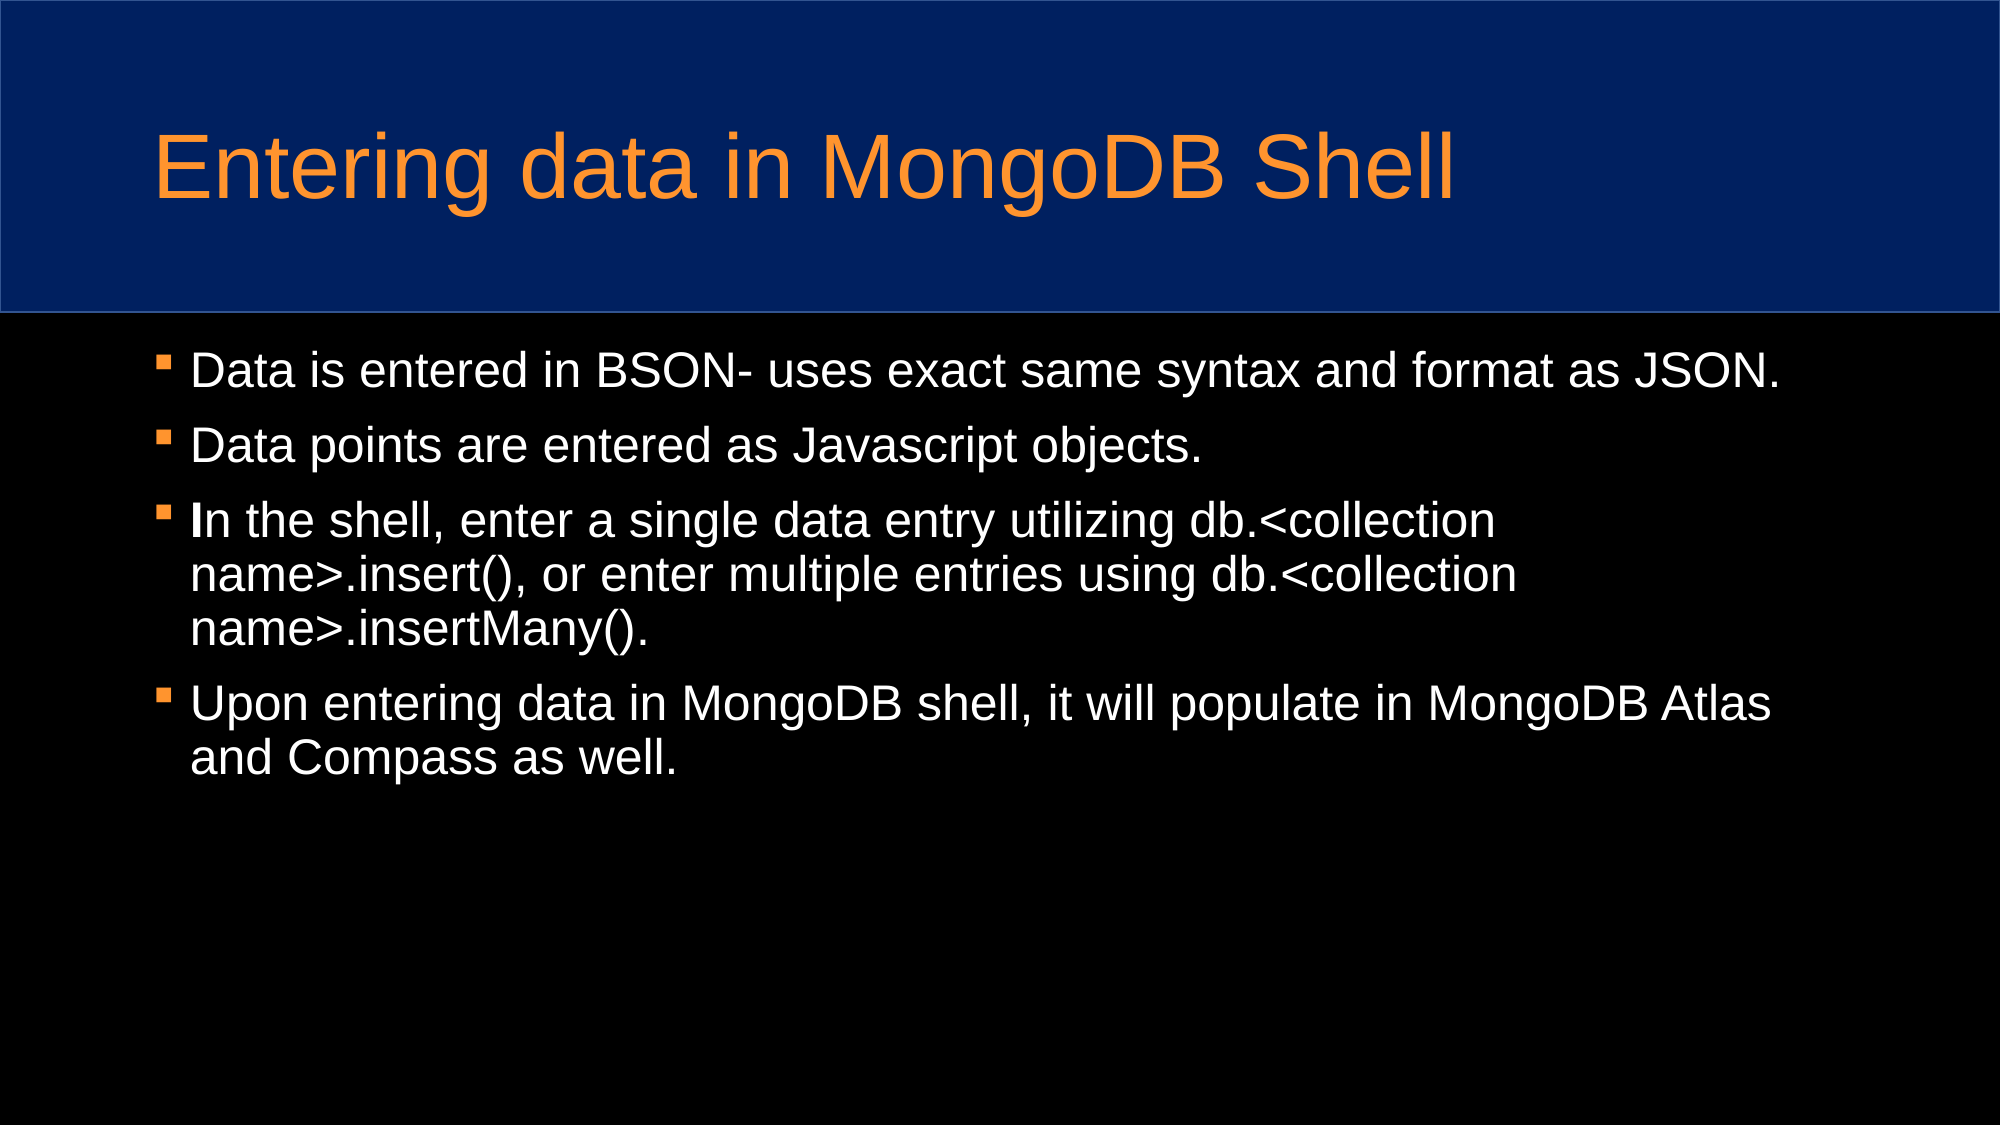

# Entering data in MongoDB Shell
Data is entered in BSON- uses exact same syntax and format as JSON.
Data points are entered as Javascript objects.
In the shell, enter a single data entry utilizing db.<collection name>.insert(), or enter multiple entries using db.<collection name>.insertMany().
Upon entering data in MongoDB shell, it will populate in MongoDB Atlas and Compass as well.